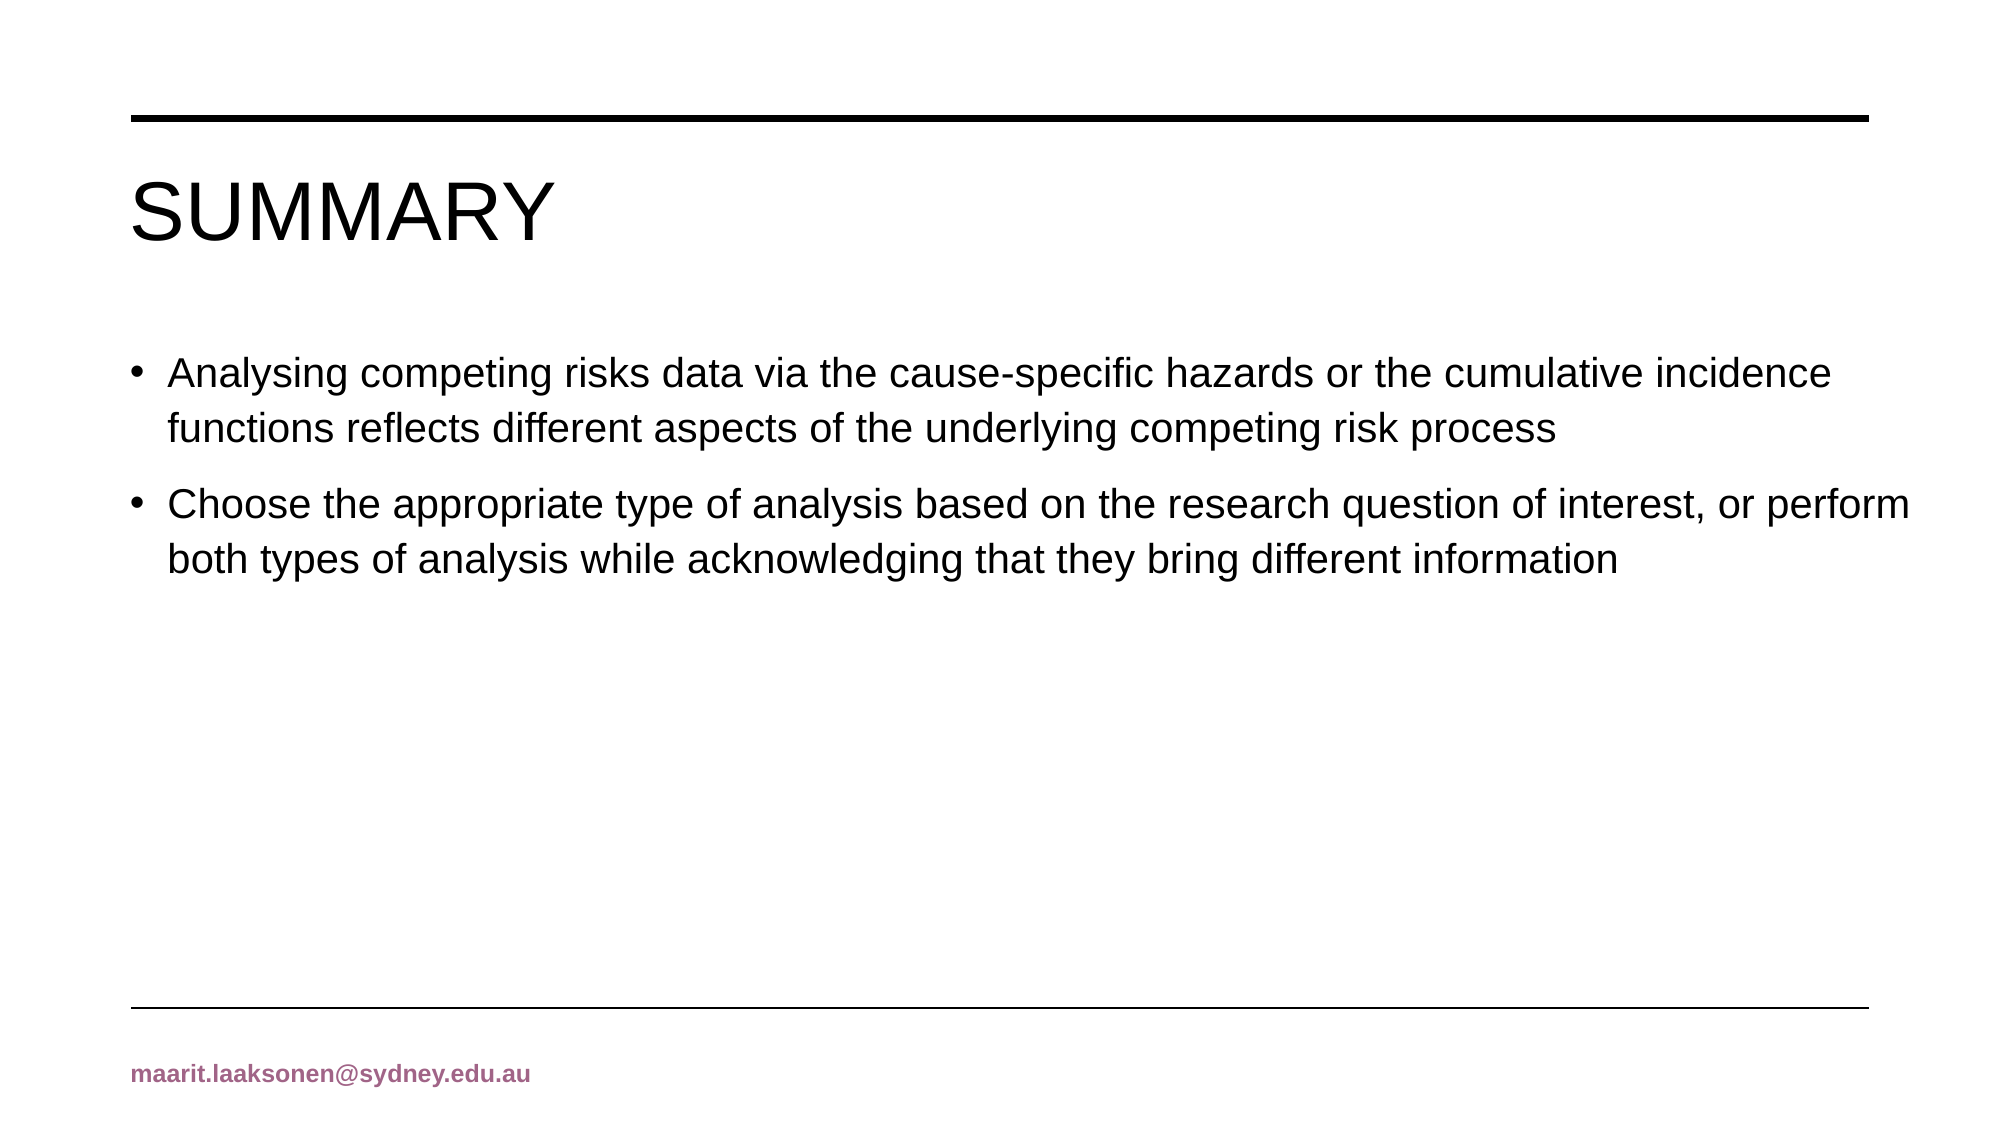

# summary
Analysing competing risks data via the cause-specific hazards or the cumulative incidence functions reflects different aspects of the underlying competing risk process
Choose the appropriate type of analysis based on the research question of interest, or perform both types of analysis while acknowledging that they bring different information
maarit.laaksonen@sydney.edu.au